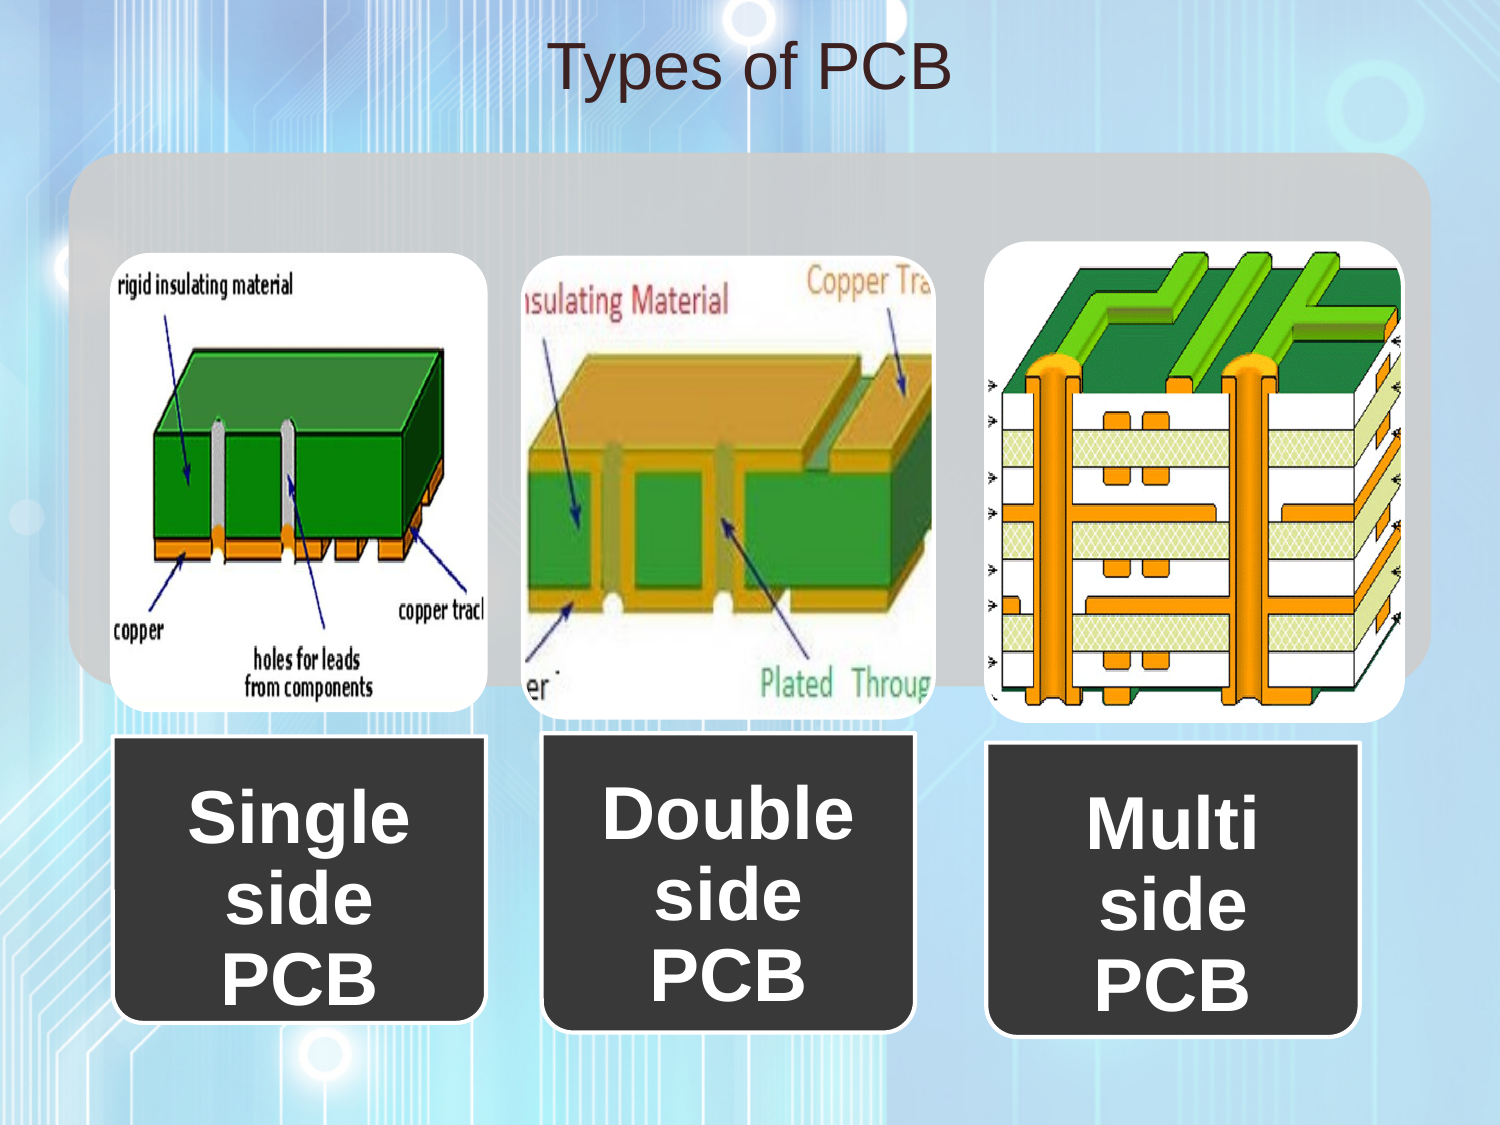

# Types of PCB
Single side PCB
Double side PCB
Multi side PCB